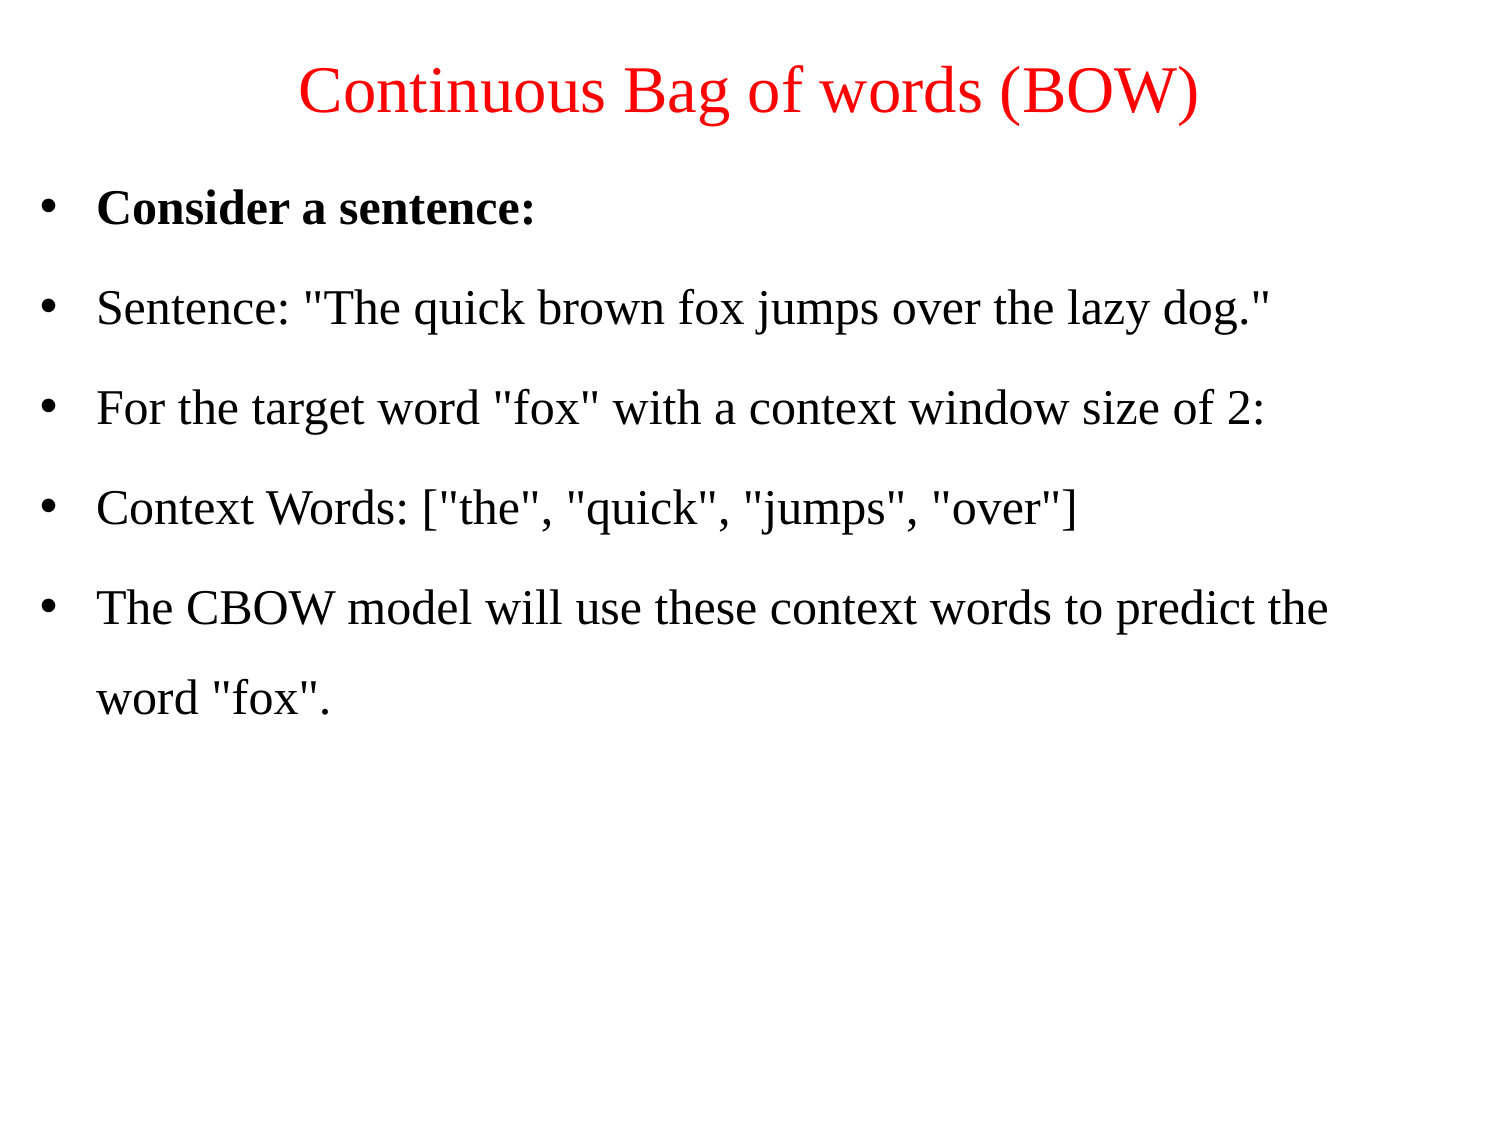

# Continuous Bag of words (BOW)
Consider a sentence:
Sentence: "The quick brown fox jumps over the lazy dog."
For the target word "fox" with a context window size of 2:
Context Words: ["the", "quick", "jumps", "over"]
The CBOW model will use these context words to predict the word "fox".